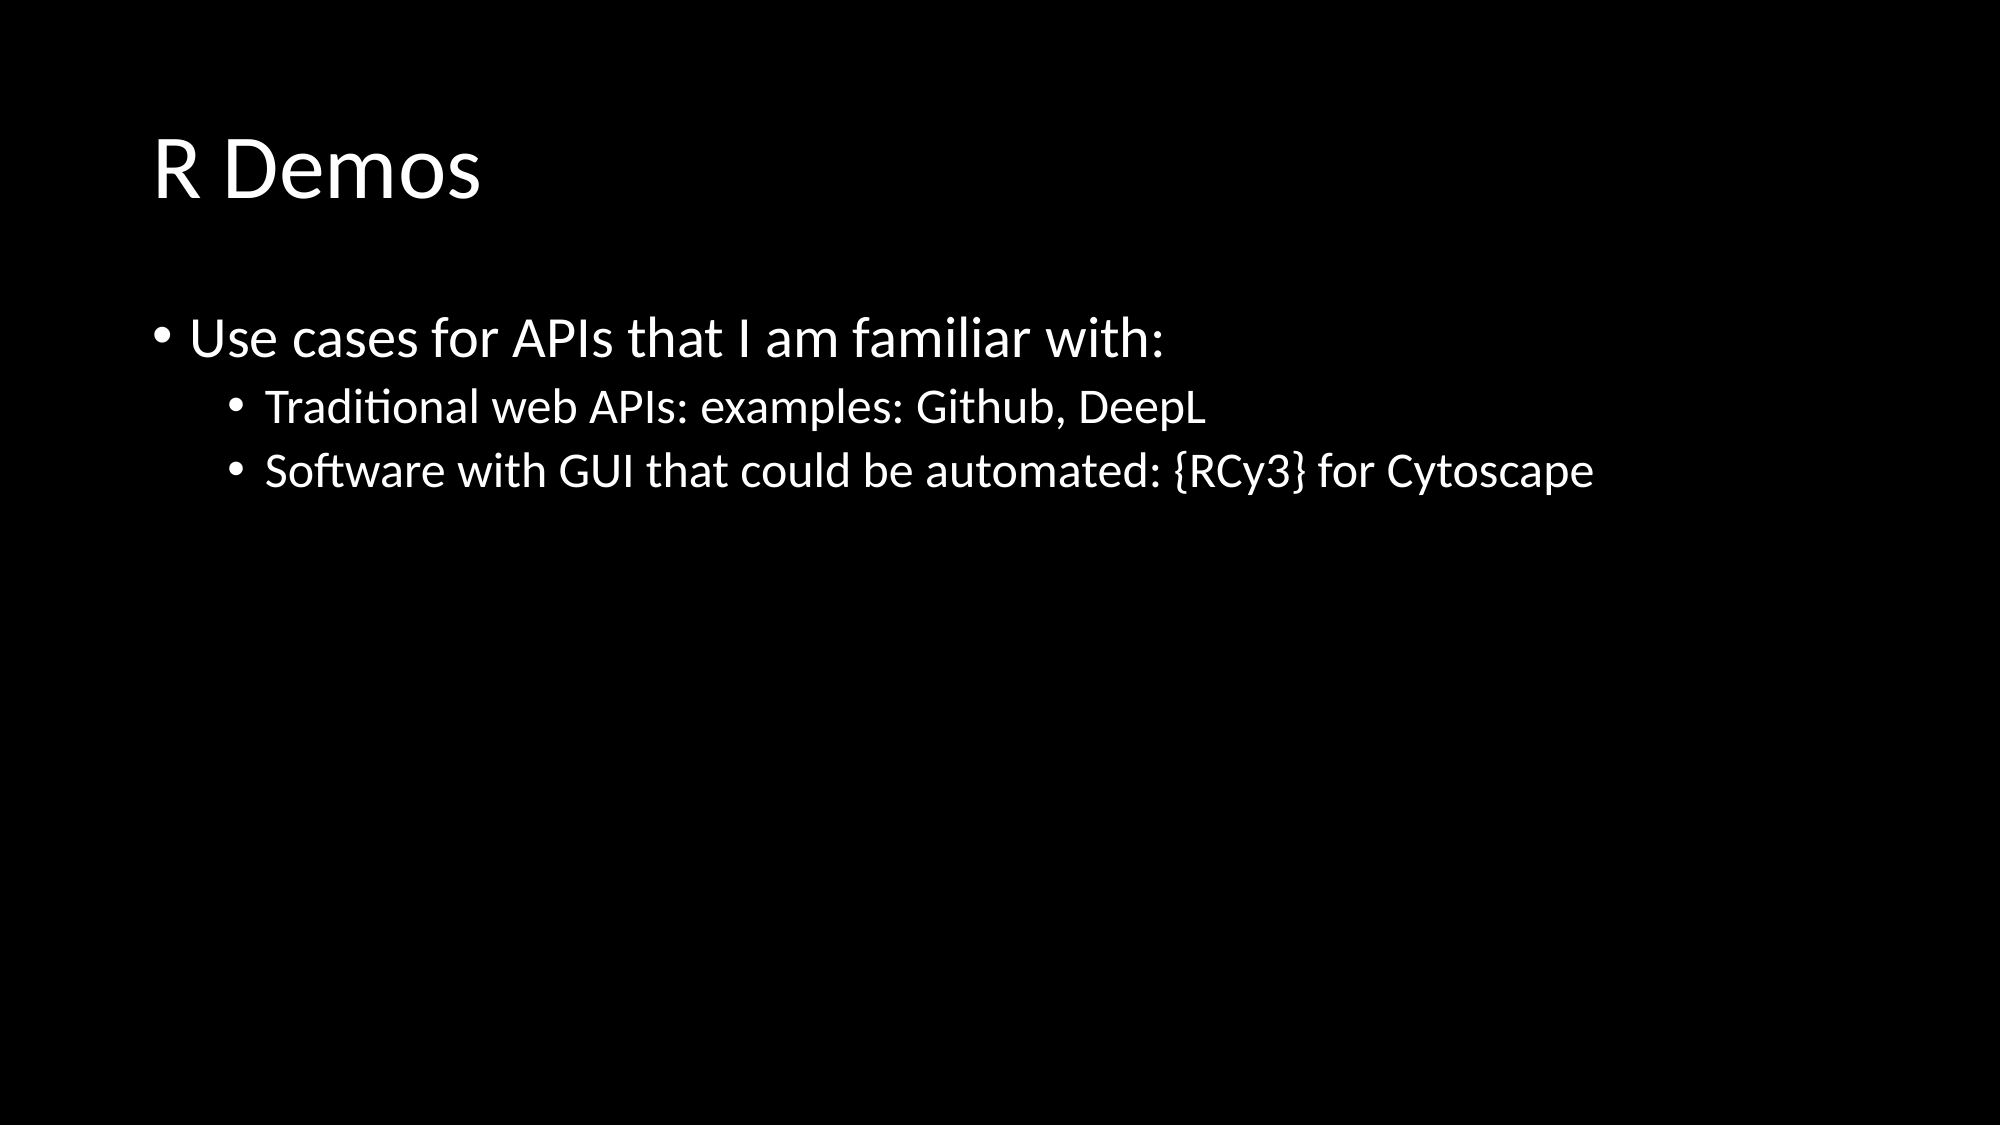

# R Demos
Use cases for APIs that I am familiar with:
Traditional web APIs: examples: Github, DeepL
Software with GUI that could be automated: {RCy3} for Cytoscape